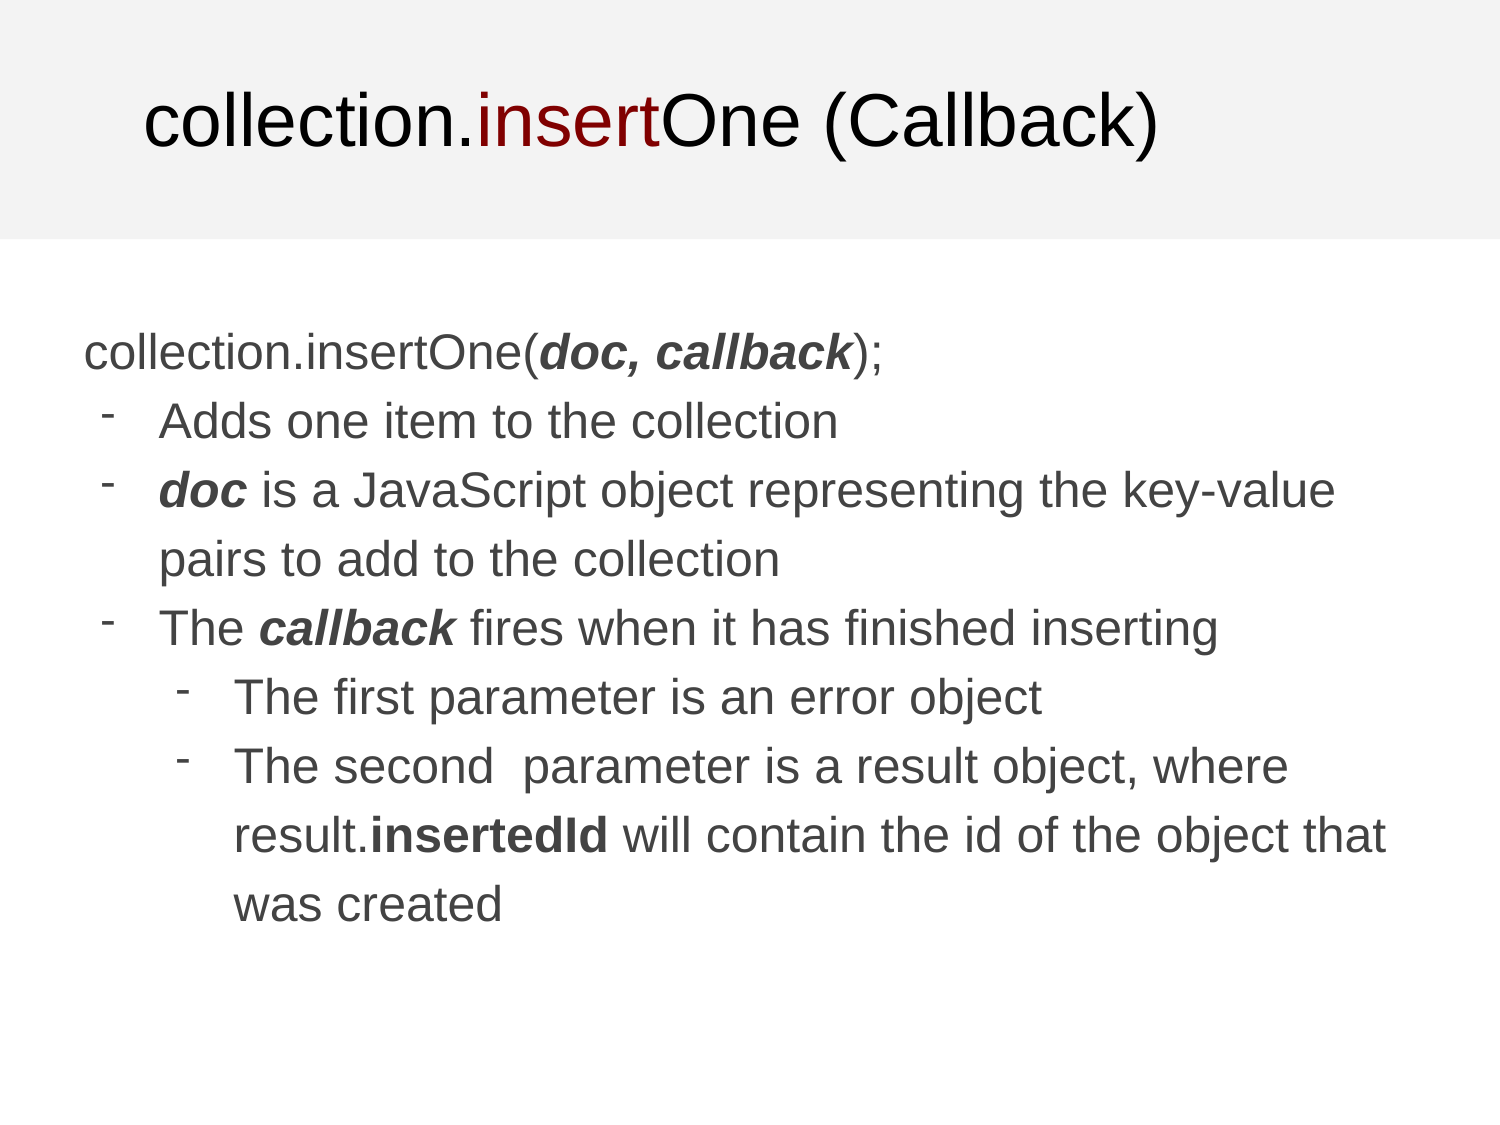

collection.insertOne (Callback)
collection.insertOne(doc, callback);
Adds one item to the collection
doc is a JavaScript object representing the key-value pairs to add to the collection
The callback fires when it has finished inserting
The first parameter is an error object
The second  parameter is a result object, where result.insertedId will contain the id of the object that was created